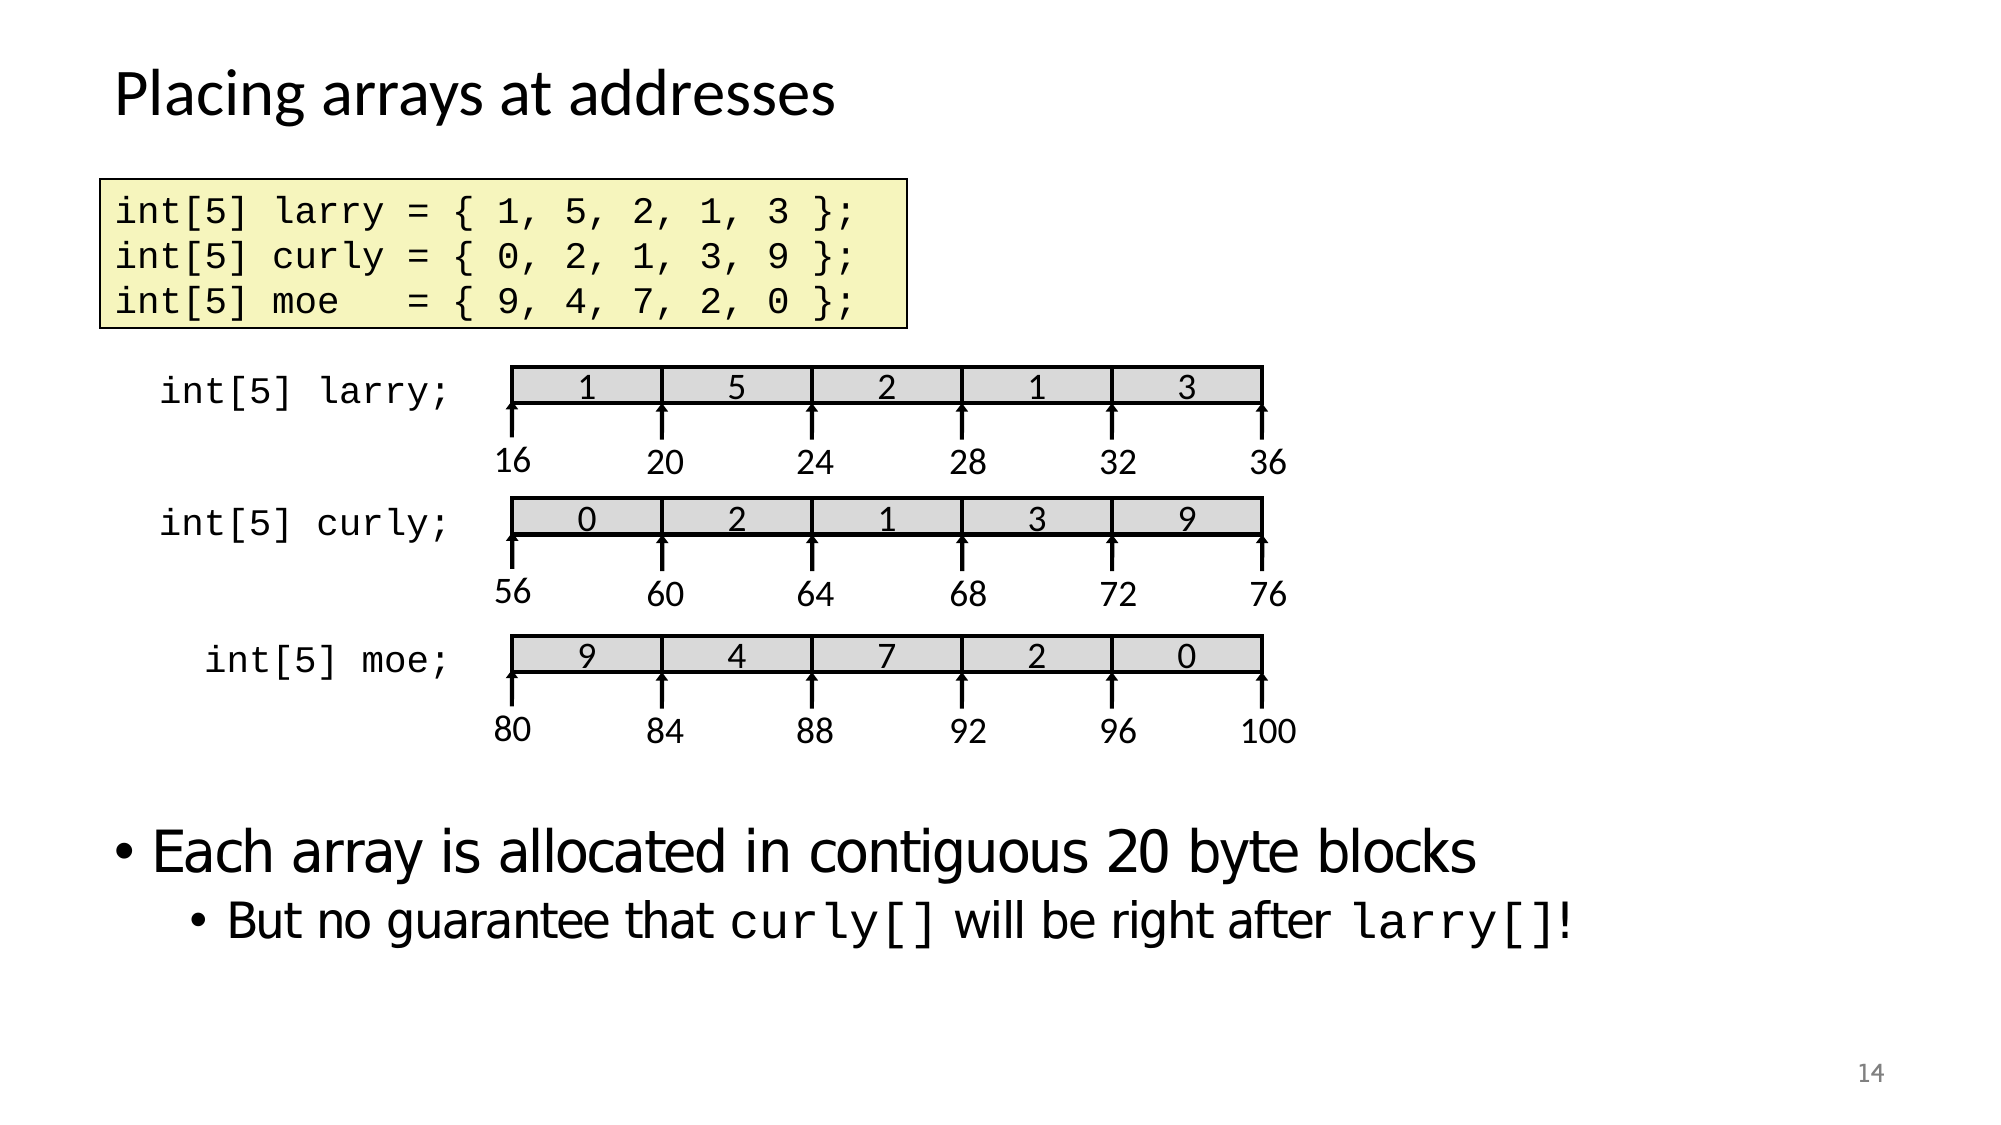

# Placing arrays at addresses
int[5] larry = { 1, 5, 2, 1, 3 };
int[5] curly = { 0, 2, 1, 3, 9 };
int[5] moe   = { 9, 4, 7, 2, 0 };
int[5] larry;
1
5
2
1
3

16
20
24
28
32
36
int[5] curly;
0
2
1
3
9

56
60
64
68
72
76
int[5] moe;
9
4
7
2
0

80
84
88
92
96
100
Each array is allocated in contiguous 20 byte blocks
But no guarantee that curly[] will be right after larry[]!
14